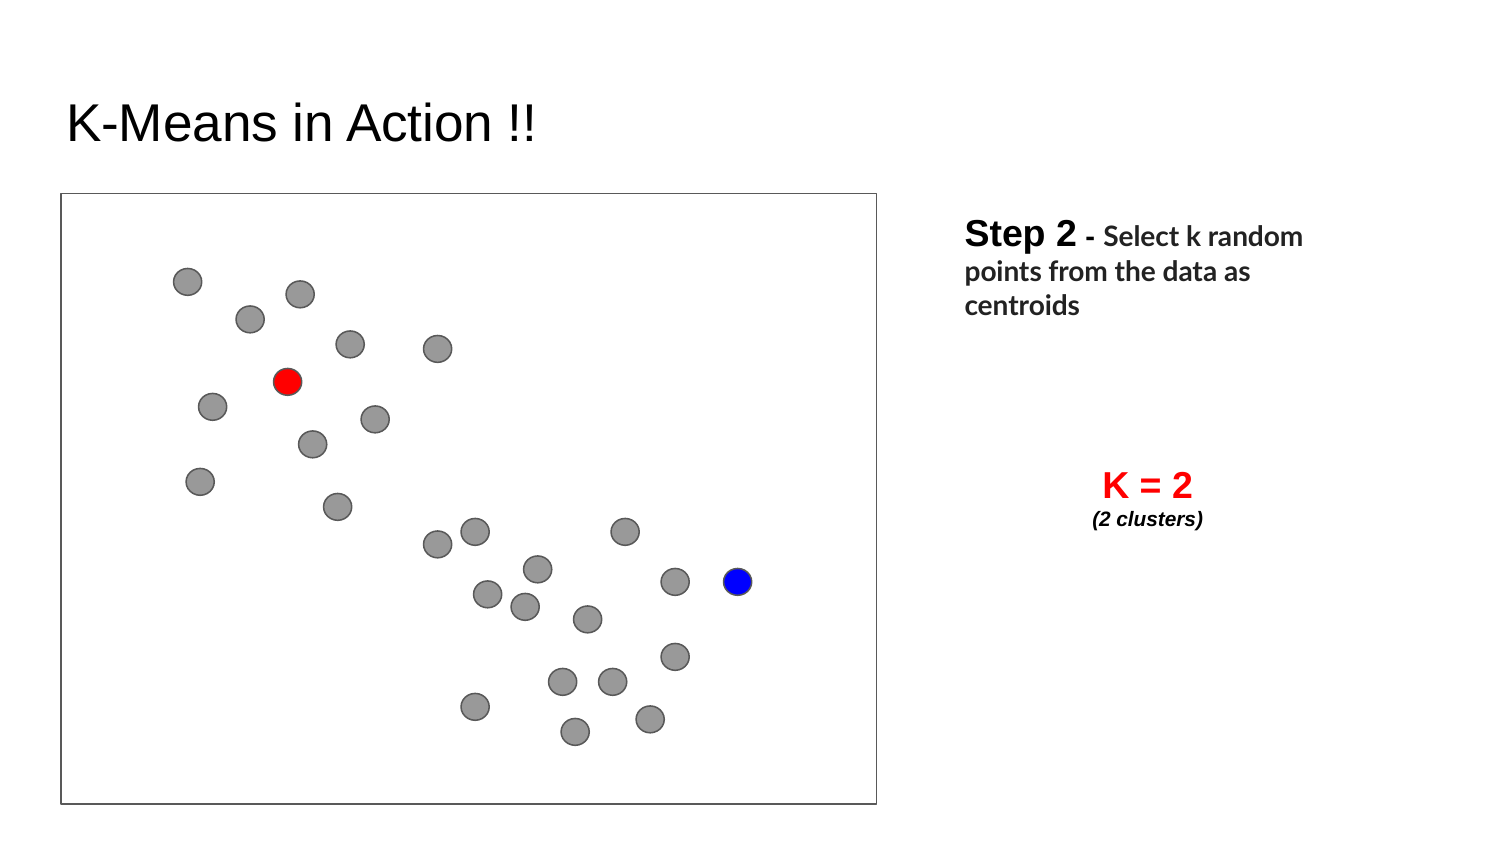

# K-Means in Action !!

Step 2 - Select k random points from the data as centroids

K = 2
(2 clusters)